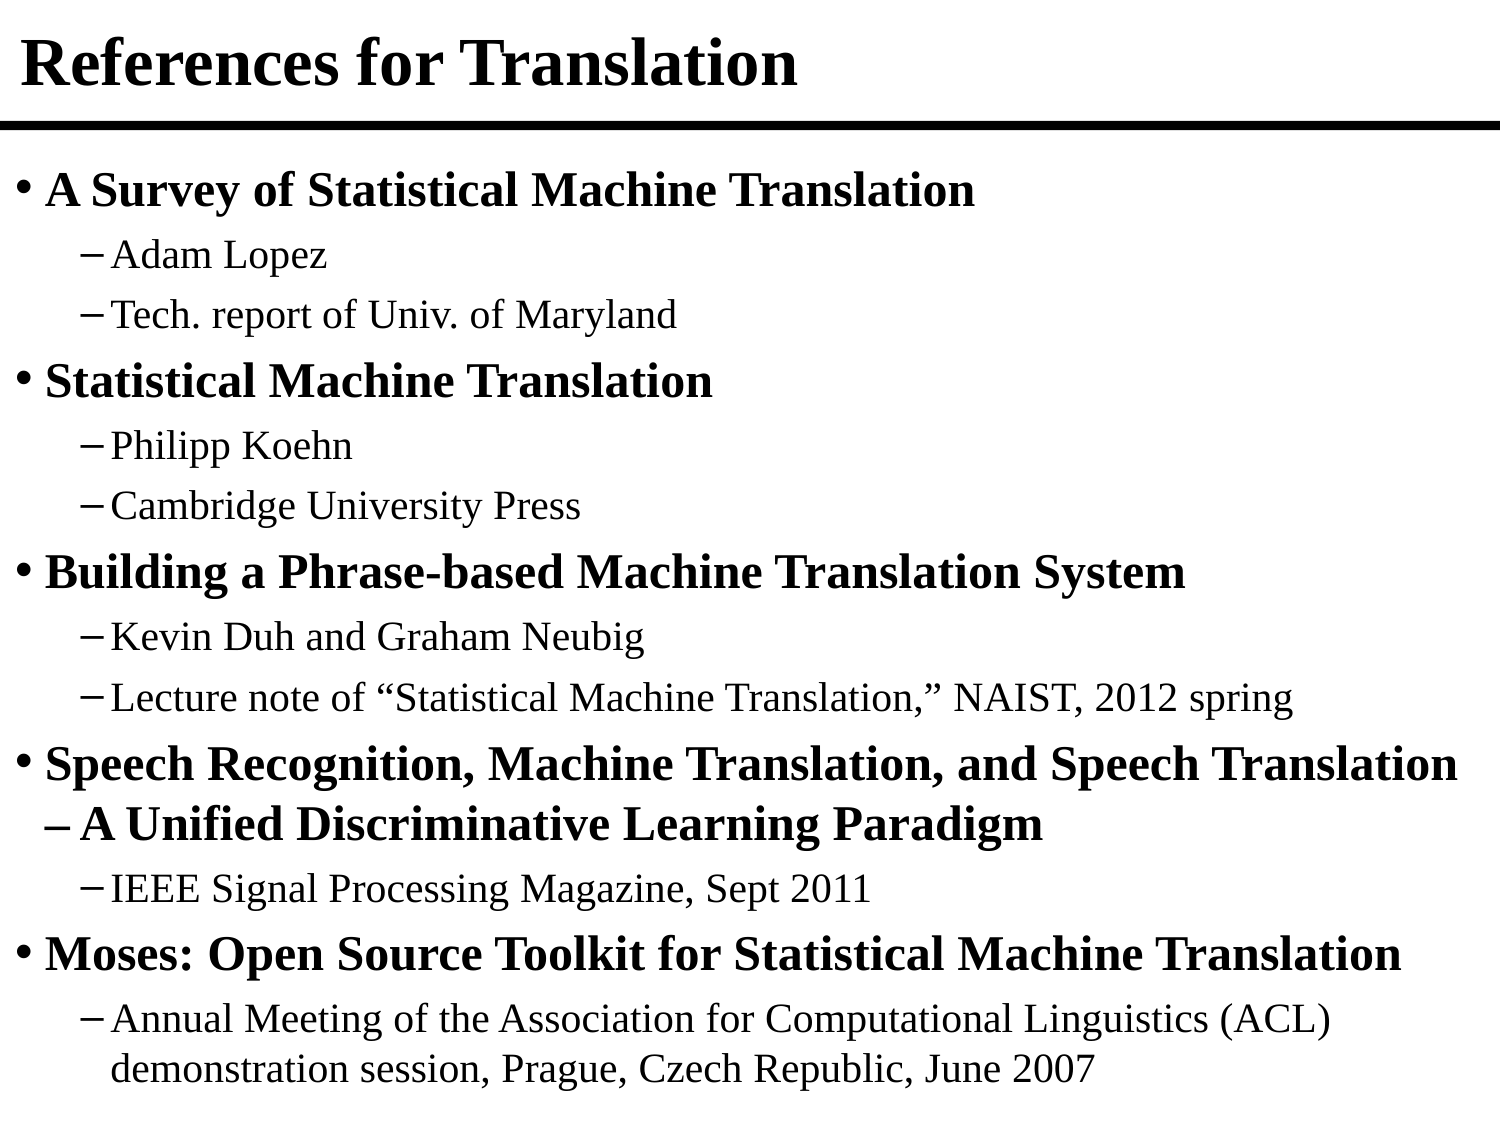

# References for Translation

A Survey of Statistical Machine Translation
Adam Lopez
Tech. report of Univ. of Maryland
Statistical Machine Translation
Philipp Koehn
Cambridge University Press
Building a Phrase-based Machine Translation System
Kevin Duh and Graham Neubig
Lecture note of “Statistical Machine Translation,” NAIST, 2012 spring
Speech Recognition, Machine Translation, and Speech Translation ‒ A Unified Discriminative Learning Paradigm
IEEE Signal Processing Magazine, Sept 2011
Moses: Open Source Toolkit for Statistical Machine Translation
Annual Meeting of the Association for Computational Linguistics (ACL)  demonstration session, Prague, Czech Republic, June 2007